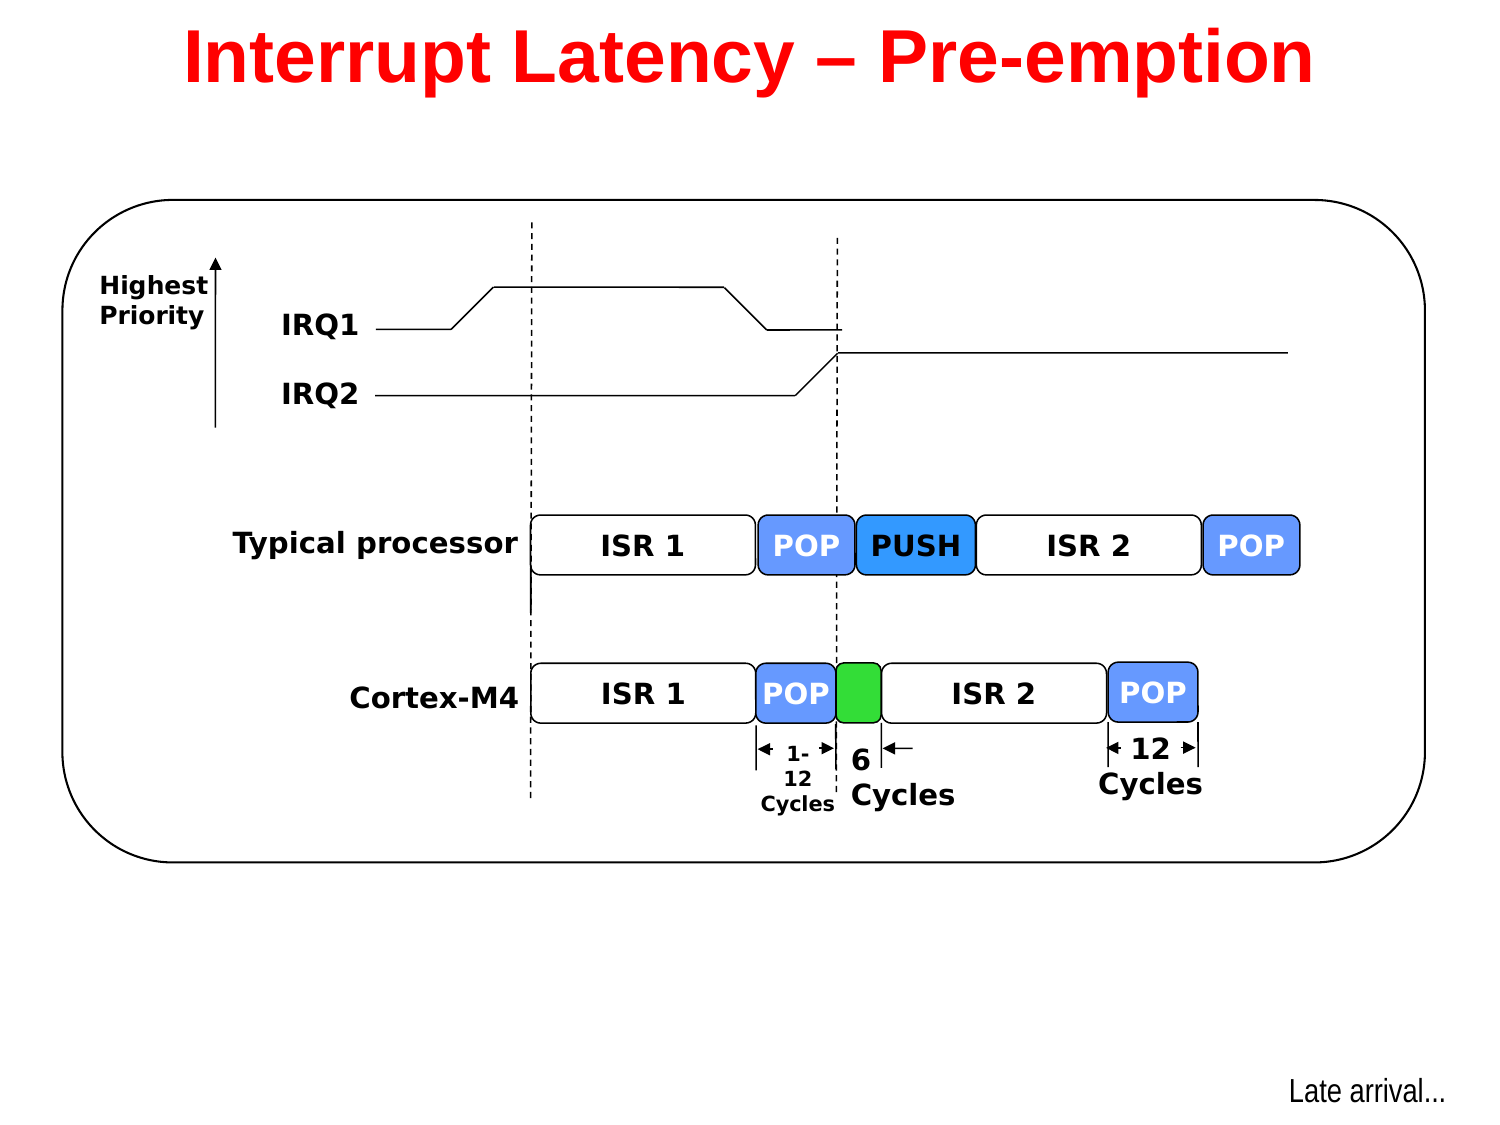

# Interrupt Latency – Pre-emption

Highest
Priority

IRQ1

IRQ2
ISR 1
POP
PUSH
ISR 2
POP
Typical processor

POP

ISR 1
POP
ISR 2
Cortex-M4

12
Cycles

1-
12
Cycles
6
Cycles

Late arrival...